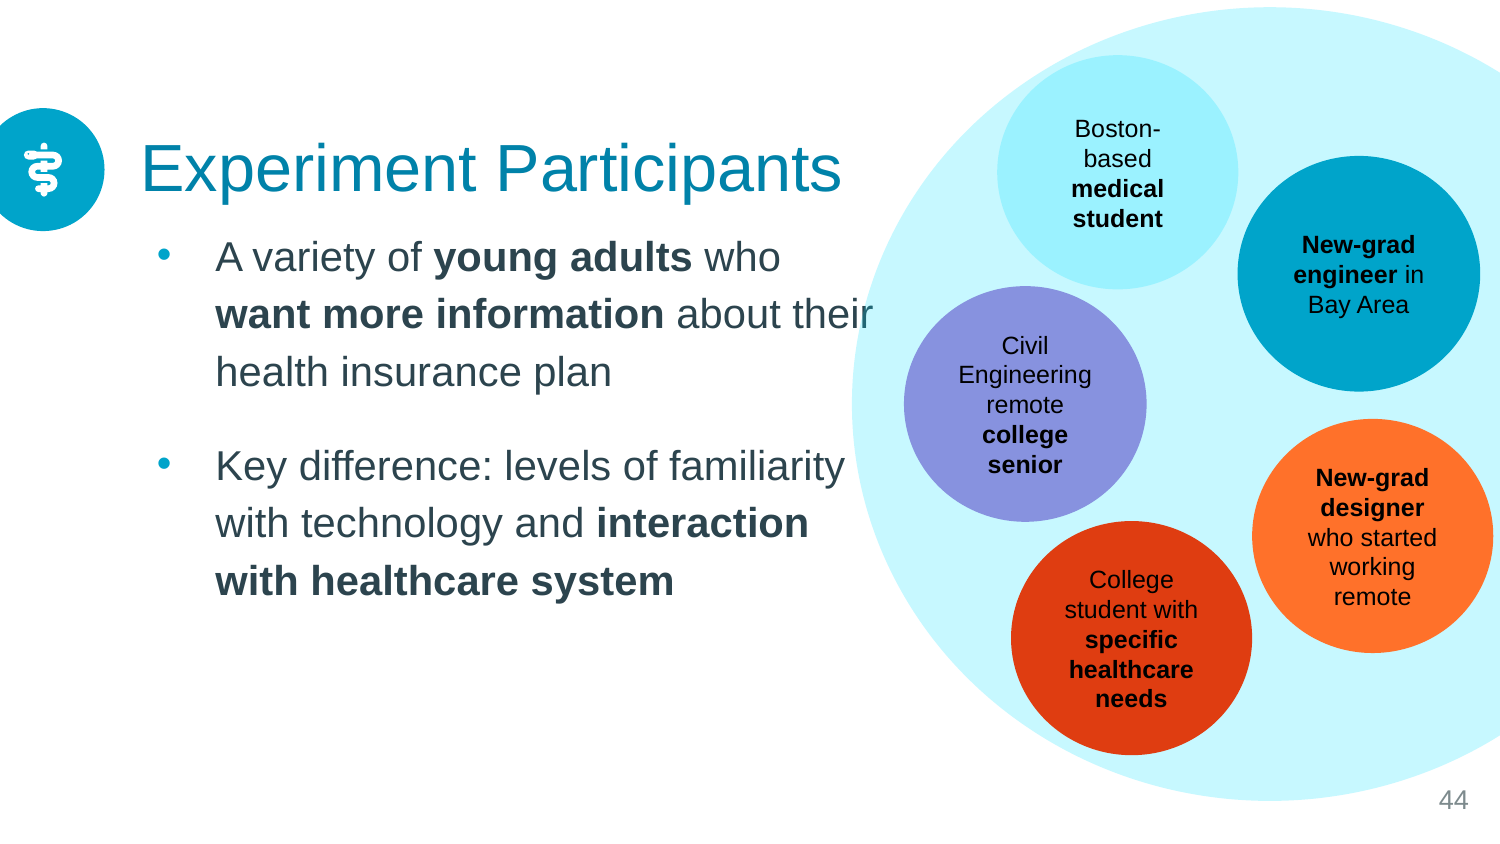

Boston-based medical student
# Experiment Participants
New-grad engineer in Bay Area
A variety of young adults who want more information about their health insurance plan

Key difference: levels of familiarity with technology and interaction with healthcare system

Civil Engineering remote college senior
New-grad designer who started working remote
College student with specific healthcare needs

44